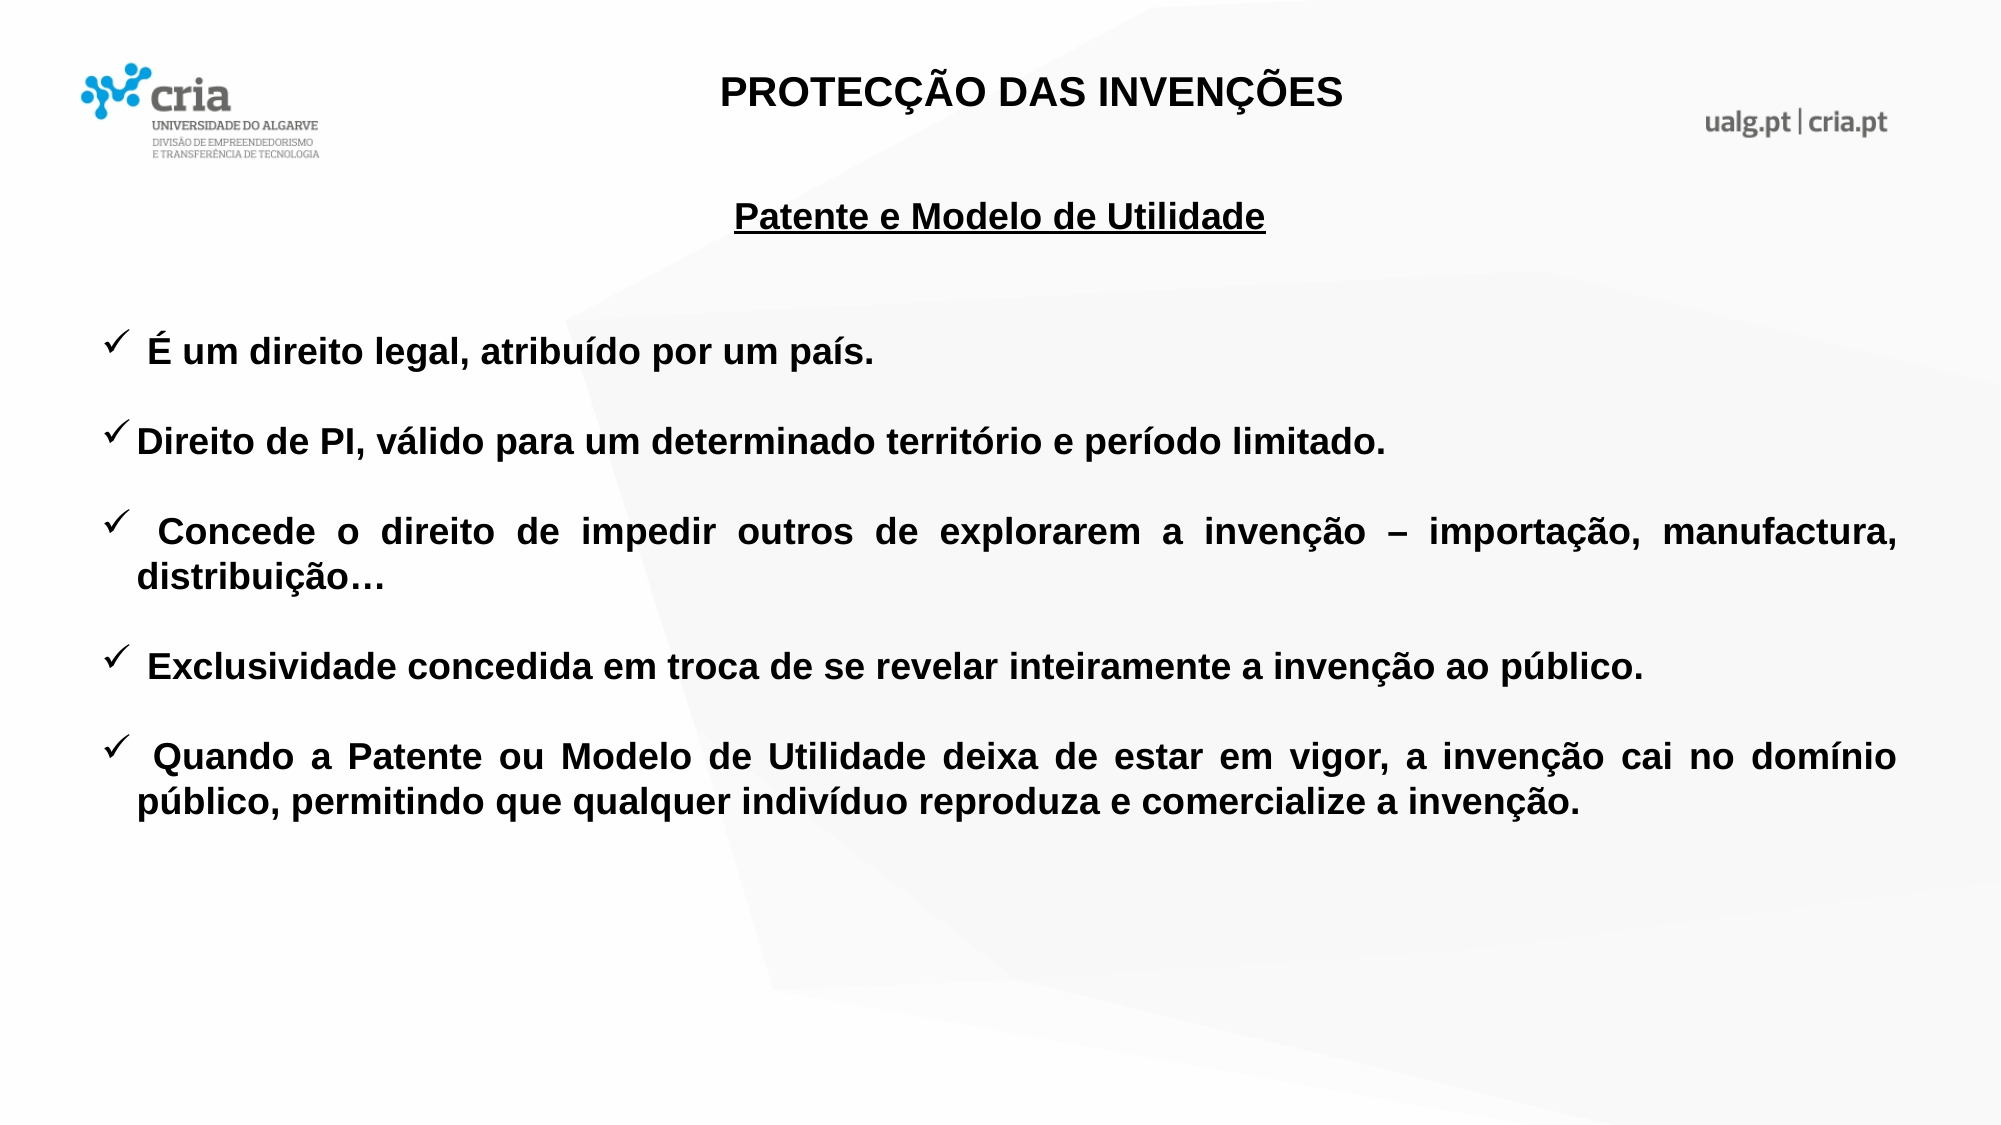

PROTECÇÃO DAS INVENÇÕES
Patente e Modelo de Utilidade

 É um direito legal, atribuído por um país.

Direito de PI, válido para um determinado território e período limitado.

 Concede o direito de impedir outros de explorarem a invenção – importação, manufactura, distribuição…

 Exclusividade concedida em troca de se revelar inteiramente a invenção ao público.

 Quando a Patente ou Modelo de Utilidade deixa de estar em vigor, a invenção cai no domínio público, permitindo que qualquer indivíduo reproduza e comercialize a invenção.